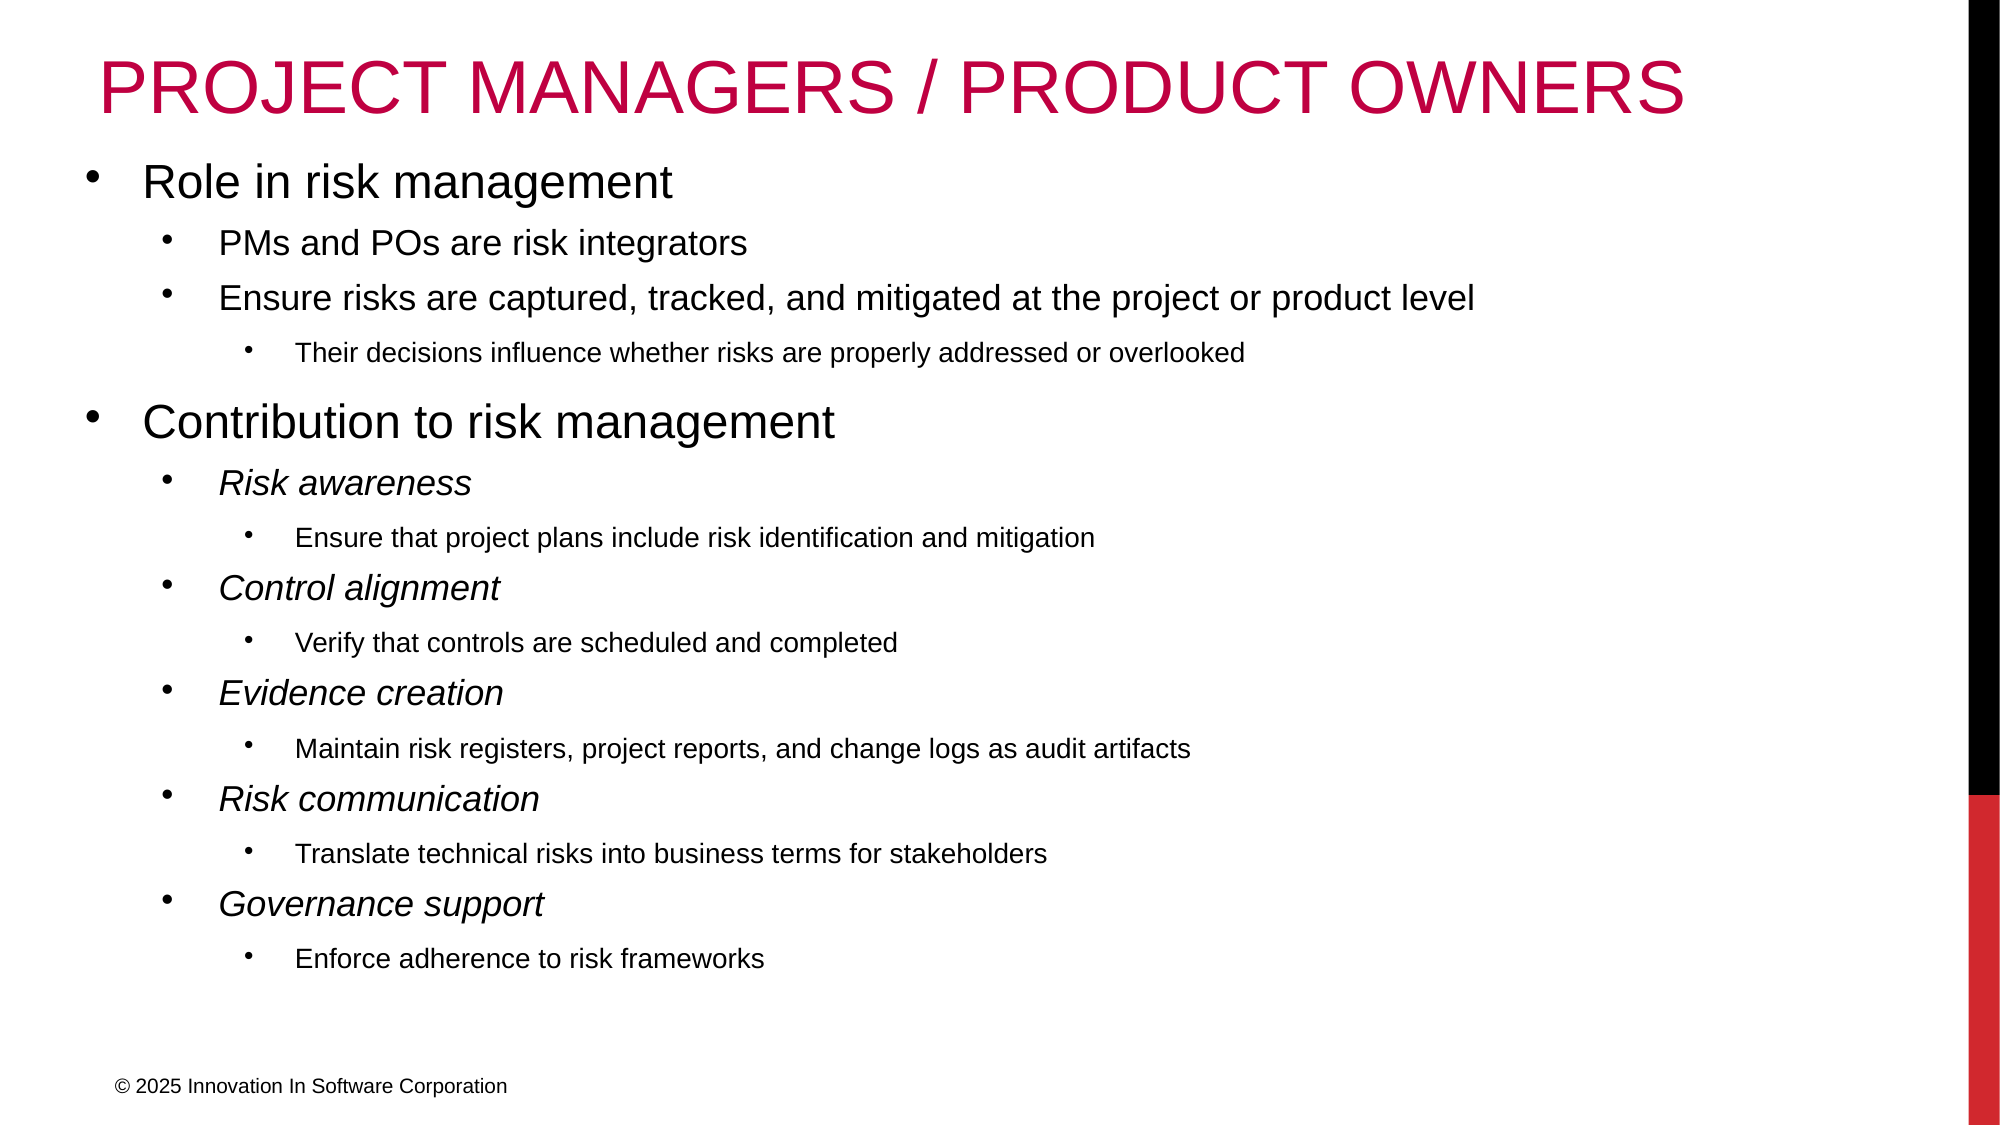

# Project Managers / Product Owners
Role in risk management
PMs and POs are risk integrators
Ensure risks are captured, tracked, and mitigated at the project or product level
Their decisions influence whether risks are properly addressed or overlooked
Contribution to risk management
Risk awareness
Ensure that project plans include risk identification and mitigation
Control alignment
Verify that controls are scheduled and completed
Evidence creation
Maintain risk registers, project reports, and change logs as audit artifacts
Risk communication
Translate technical risks into business terms for stakeholders
Governance support
Enforce adherence to risk frameworks
© 2025 Innovation In Software Corporation